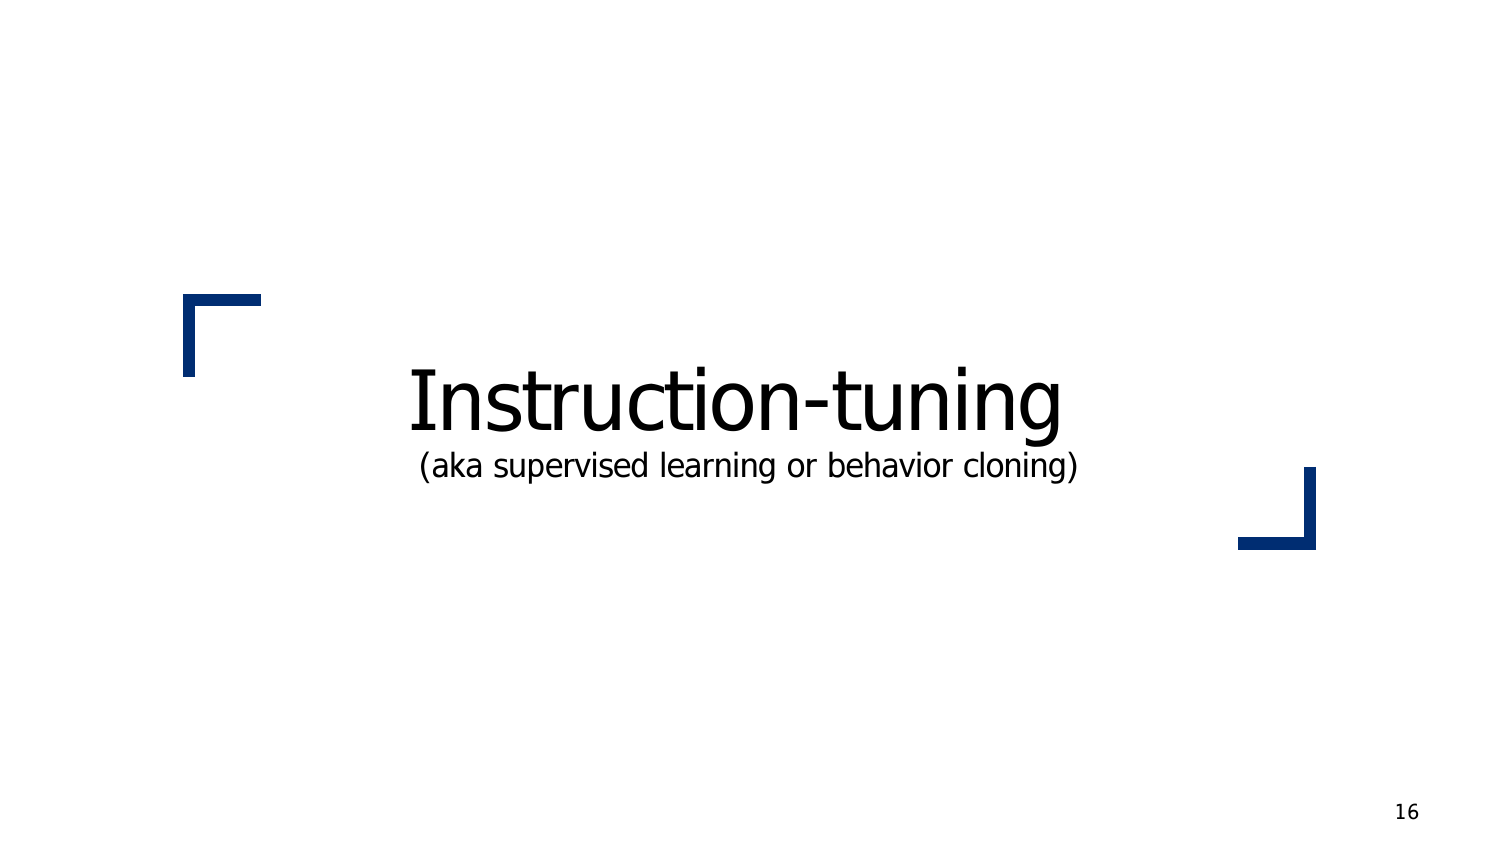

Instruction-tuning
(aka supervised learning or behavior cloning)